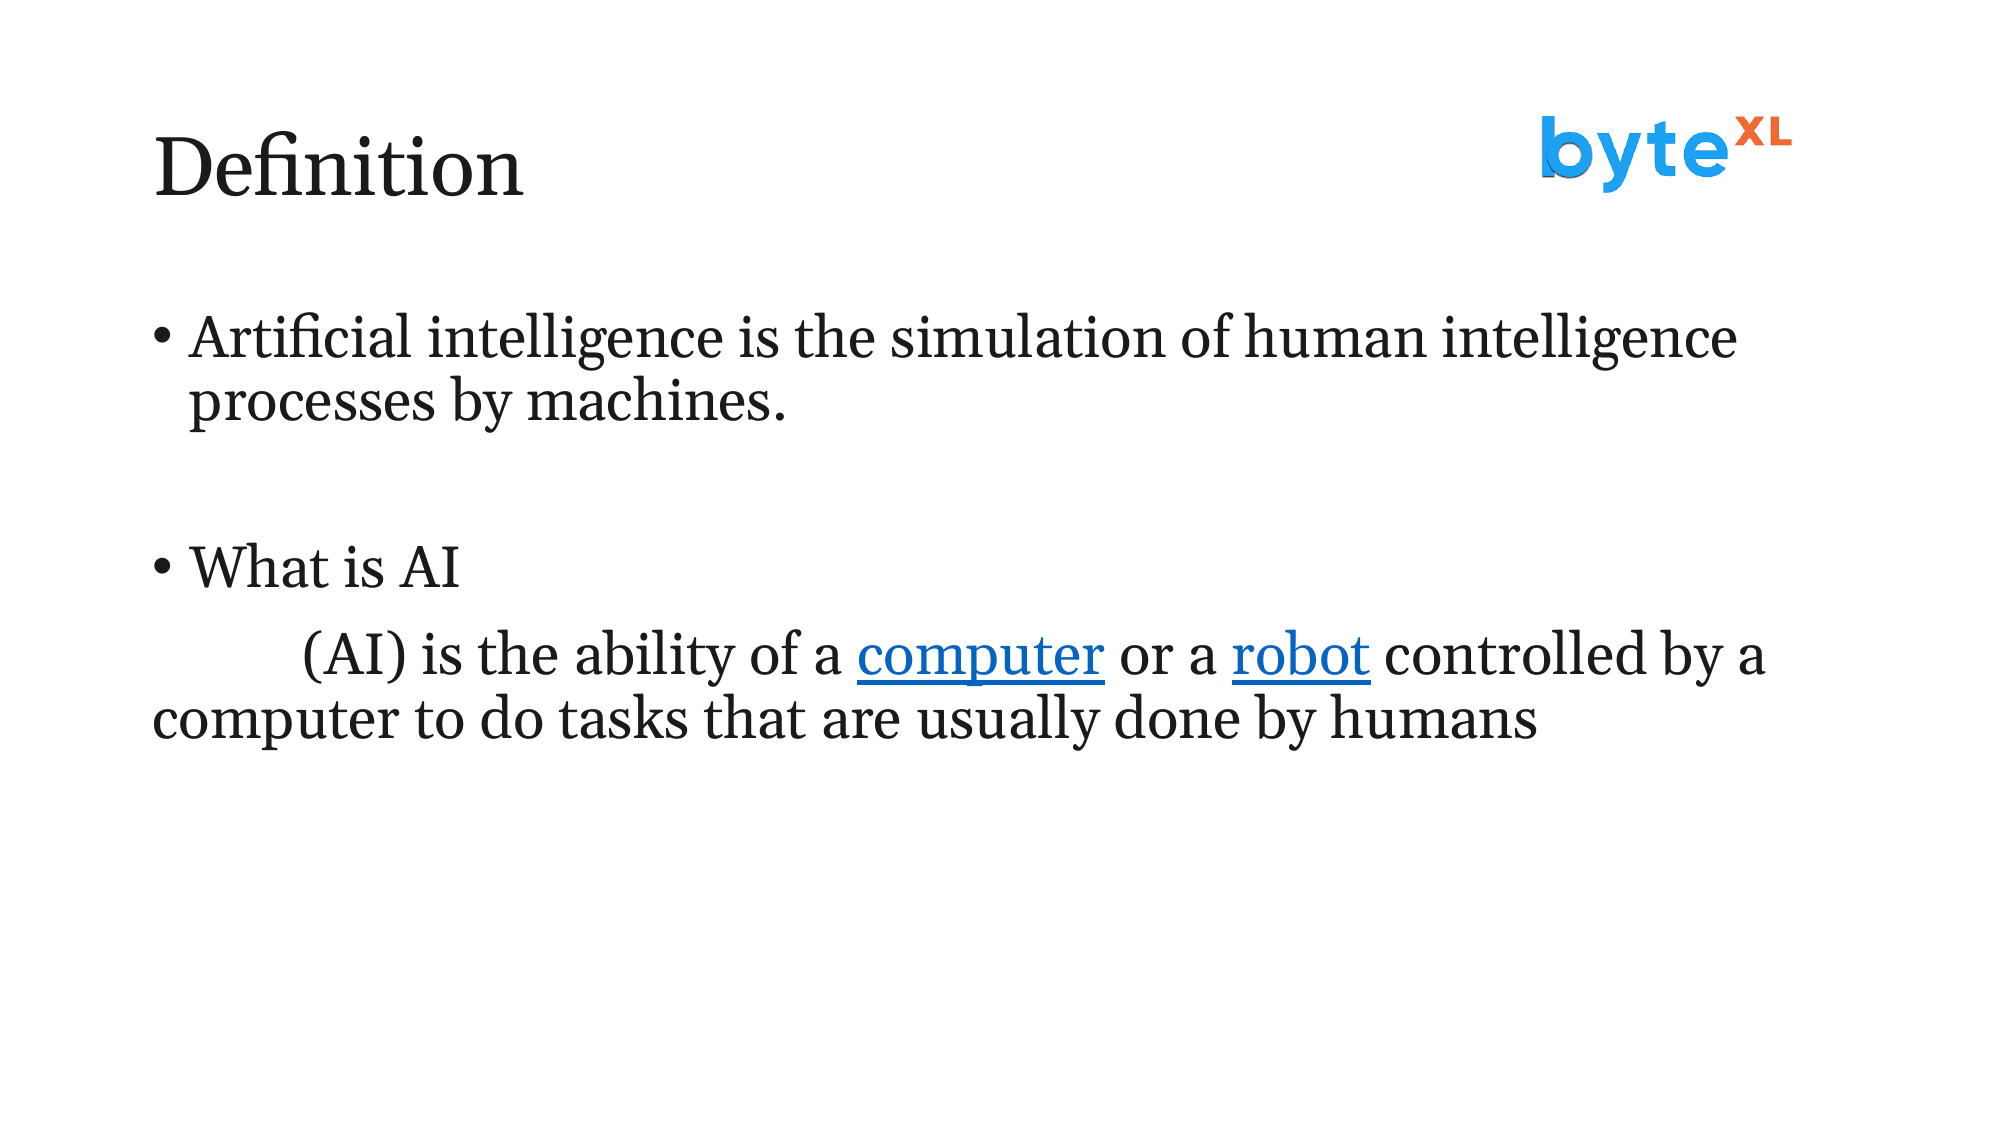

# Definition
Artificial intelligence is the simulation of human intelligence processes by machines.

What is AI
	(AI) is the ability of a computer or a robot controlled by a computer to do tasks that are usually done by humans